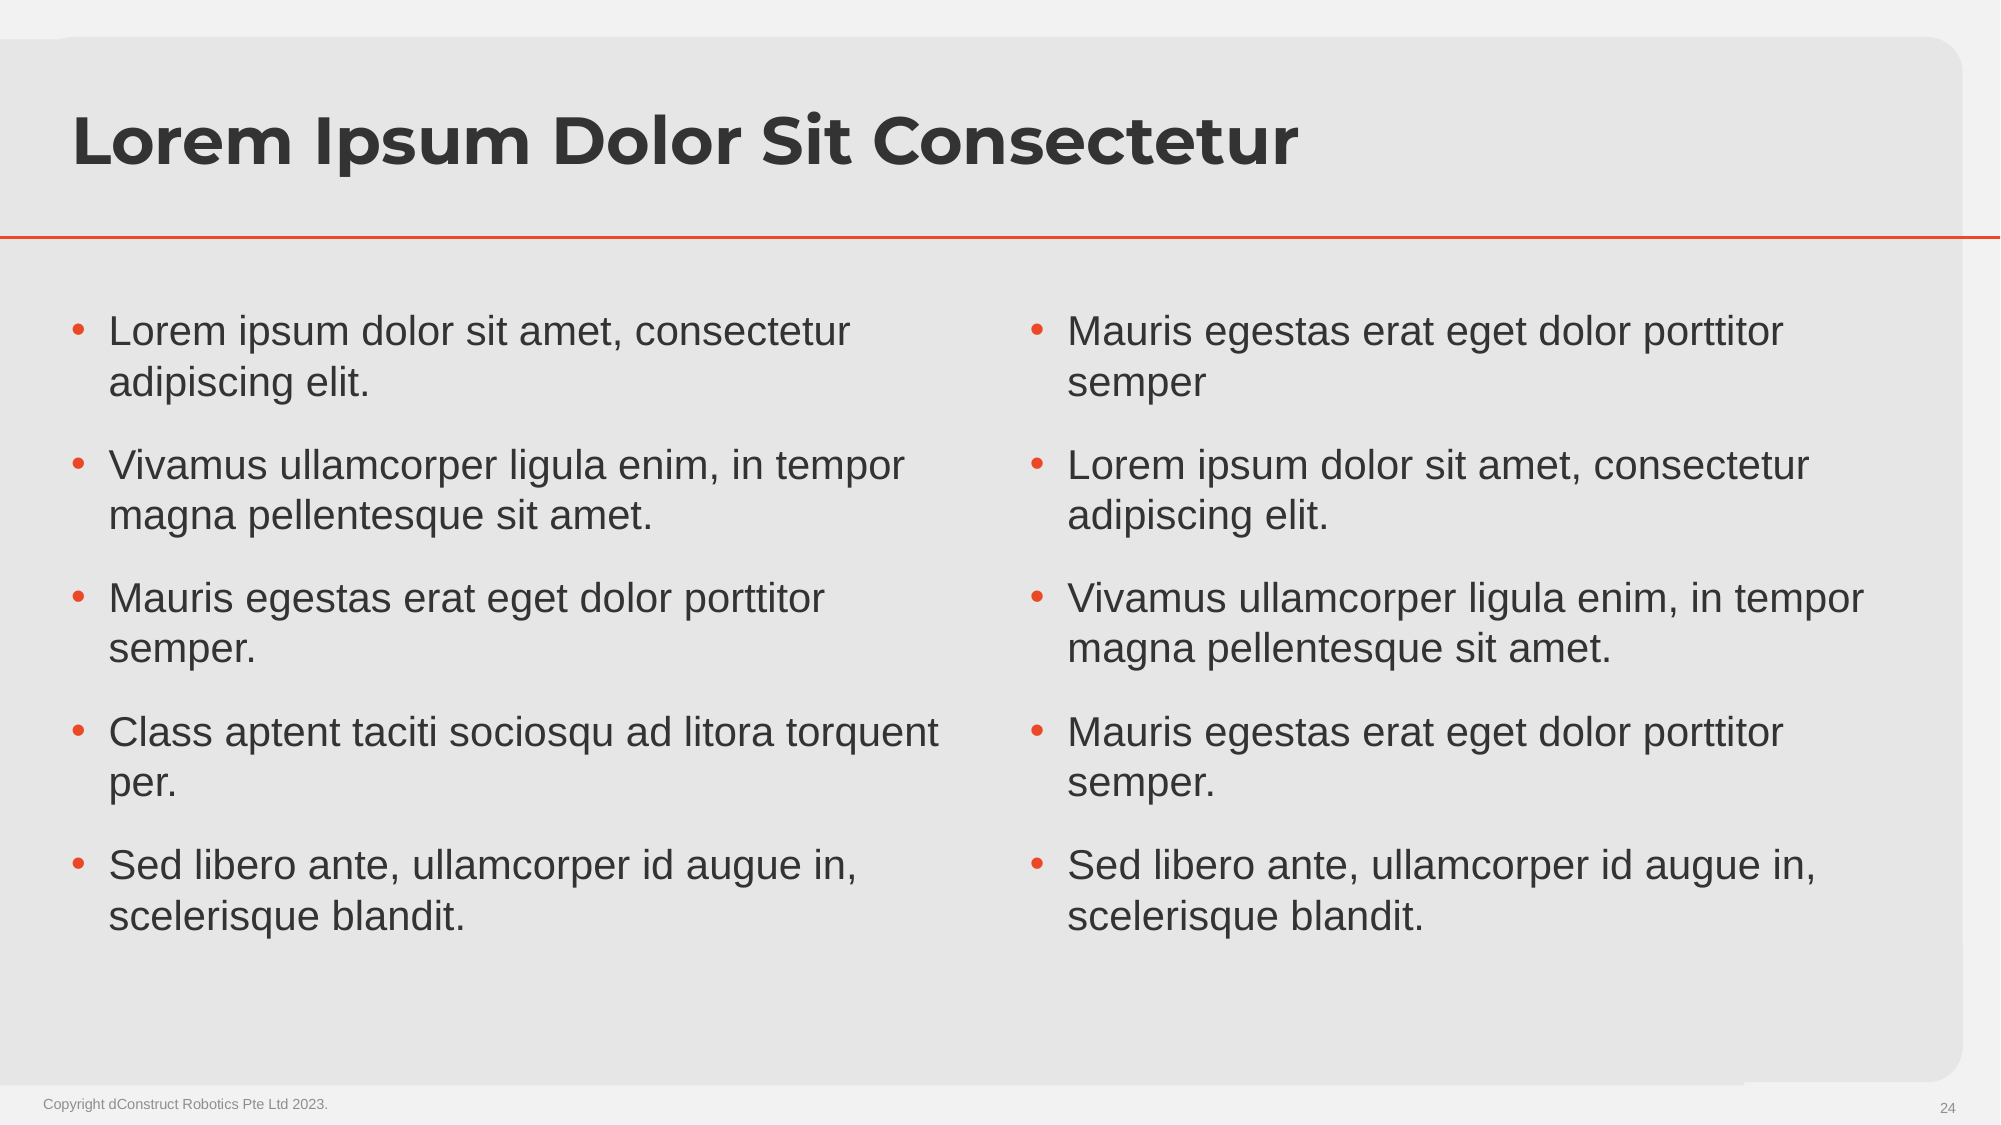

# Lorem Ipsum Dolor Sit Consectetur
Lorem ipsum dolor sit amet, consectetur adipiscing elit.
Vivamus ullamcorper ligula enim, in tempor magna pellentesque sit amet.
Mauris egestas erat eget dolor porttitor semper.
Class aptent taciti sociosqu ad litora torquent per.
Sed libero ante, ullamcorper id augue in, scelerisque blandit.

Mauris egestas erat eget dolor porttitor semper
Lorem ipsum dolor sit amet, consectetur adipiscing elit.
Vivamus ullamcorper ligula enim, in tempor magna pellentesque sit amet.
Mauris egestas erat eget dolor porttitor semper.
Sed libero ante, ullamcorper id augue in, scelerisque blandit.

Copyright dConstruct Robotics Pte Ltd 2023.
 24